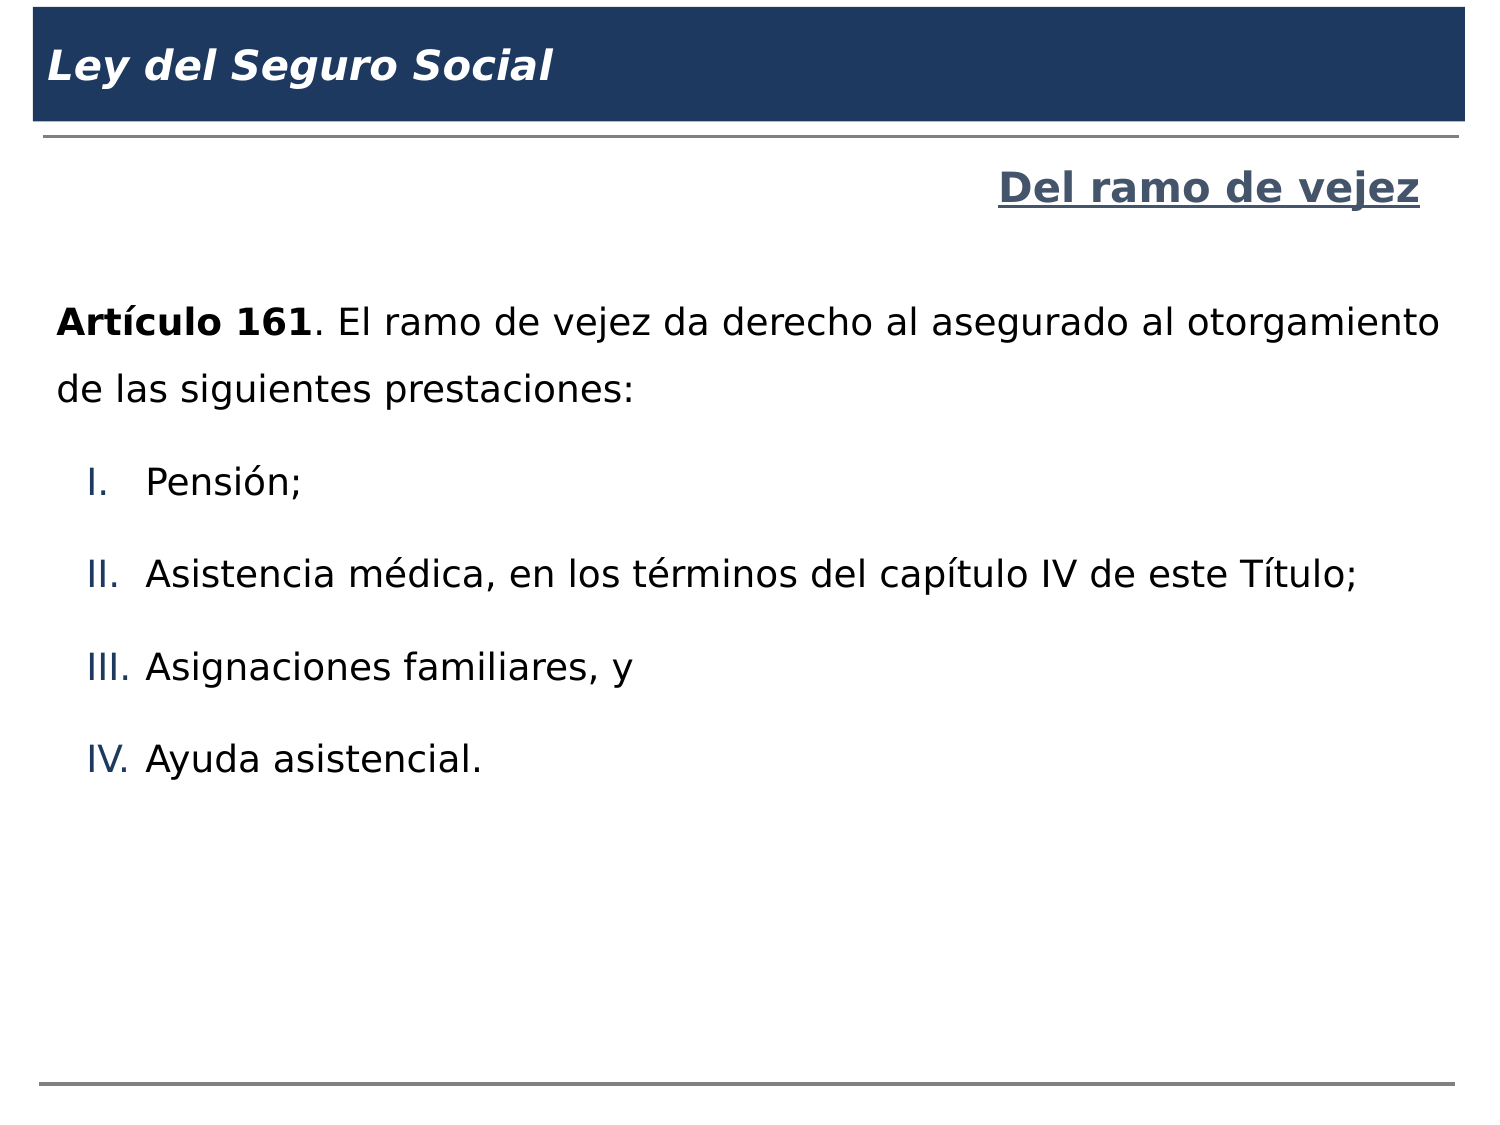

Ley del Seguro Social
Del ramo de vejez
Artículo 161. El ramo de vejez da derecho al asegurado al otorgamiento de las siguientes prestaciones:
Pensión;
Asistencia médica, en los términos del capítulo IV de este Título;
Asignaciones familiares, y
Ayuda asistencial.